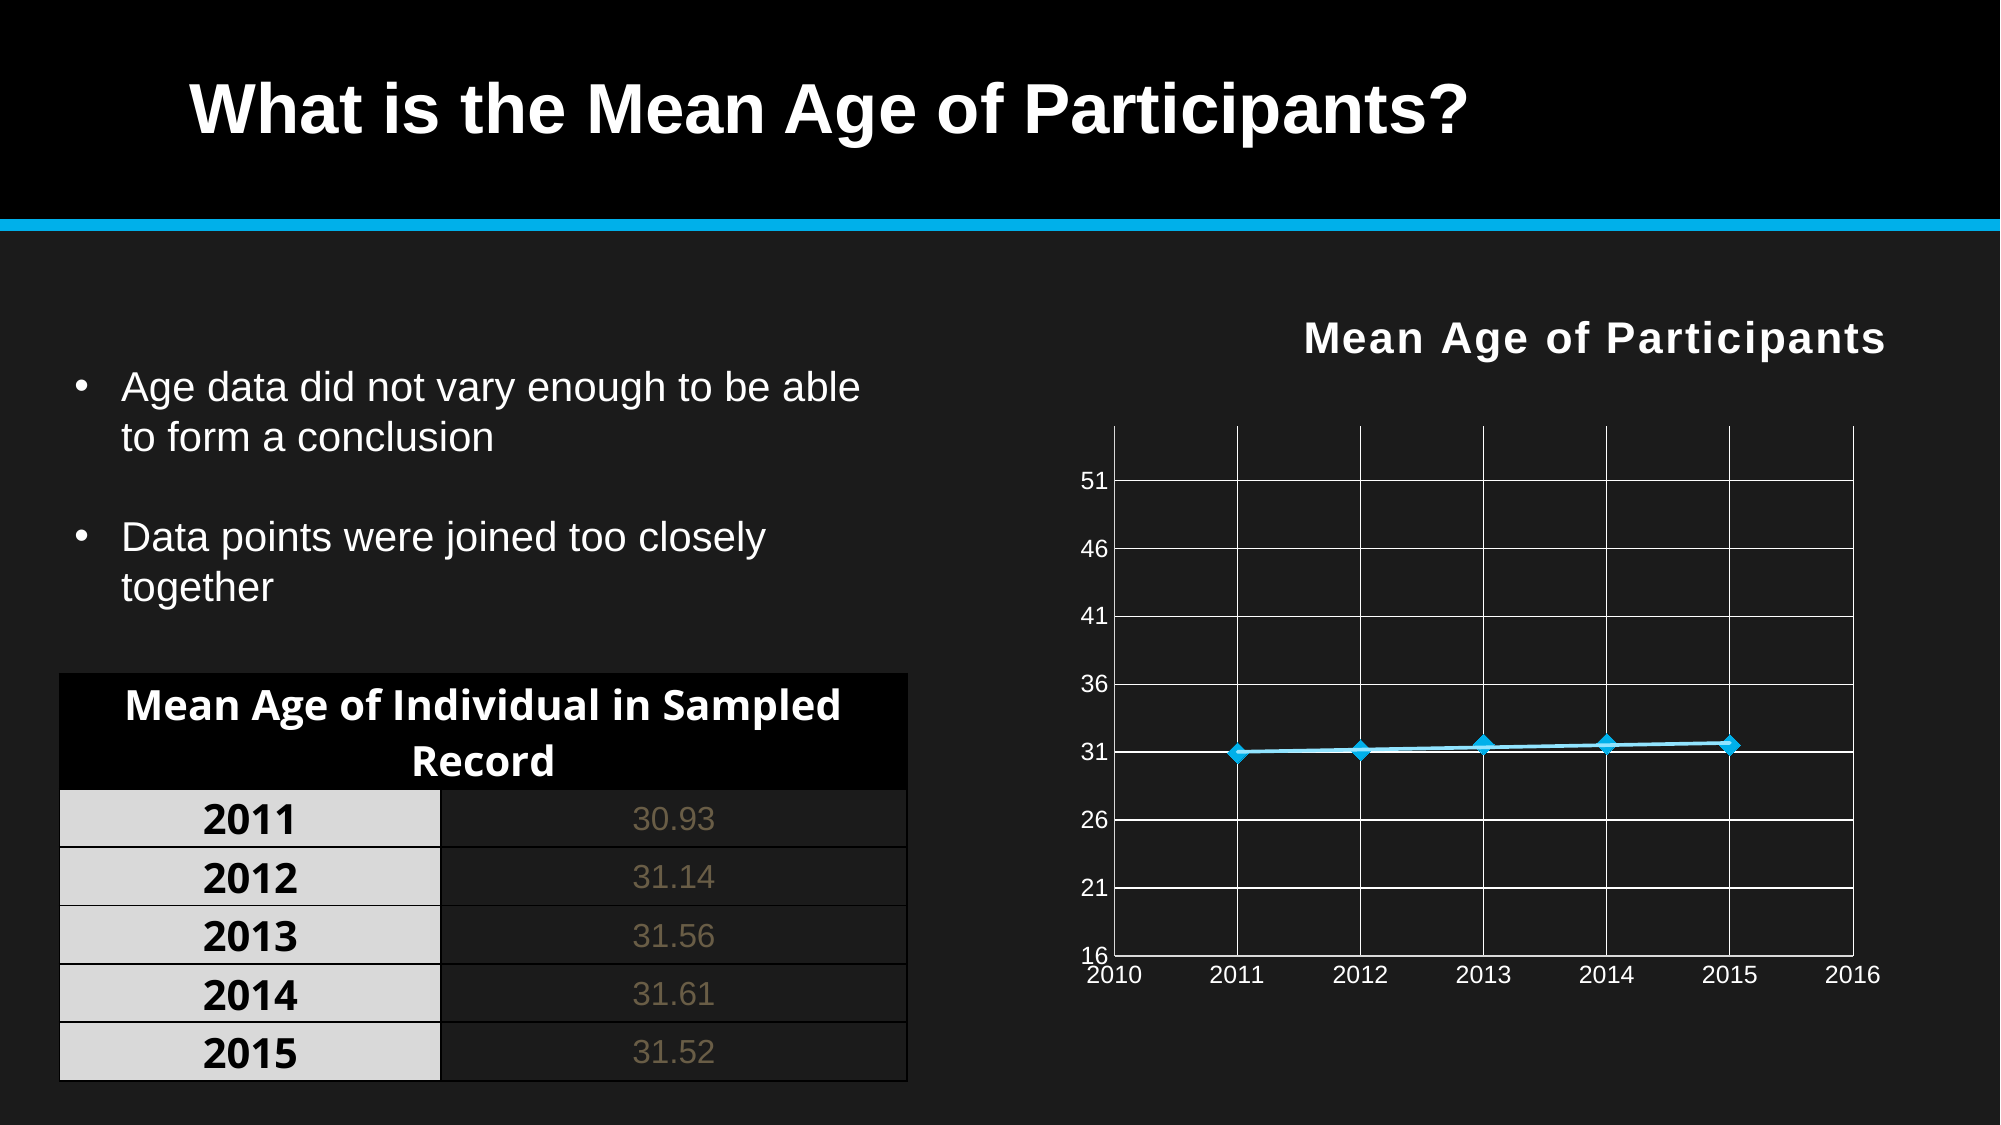

# What is the Mean Age of Participants?

### Chart:

| Category | Mean Age of Participants |
|---|---|
Age data did not vary enough to be able to form a conclusion

Data points were joined too closely together
| Mean Age of Individual in Sampled Record |  |
| --- | --- |
| 2011 | 30.93 |
| 2012 | 31.14 |
| 2013 | 31.56 |
| 2014 | 31.61 |
| 2015 | 31.52 |